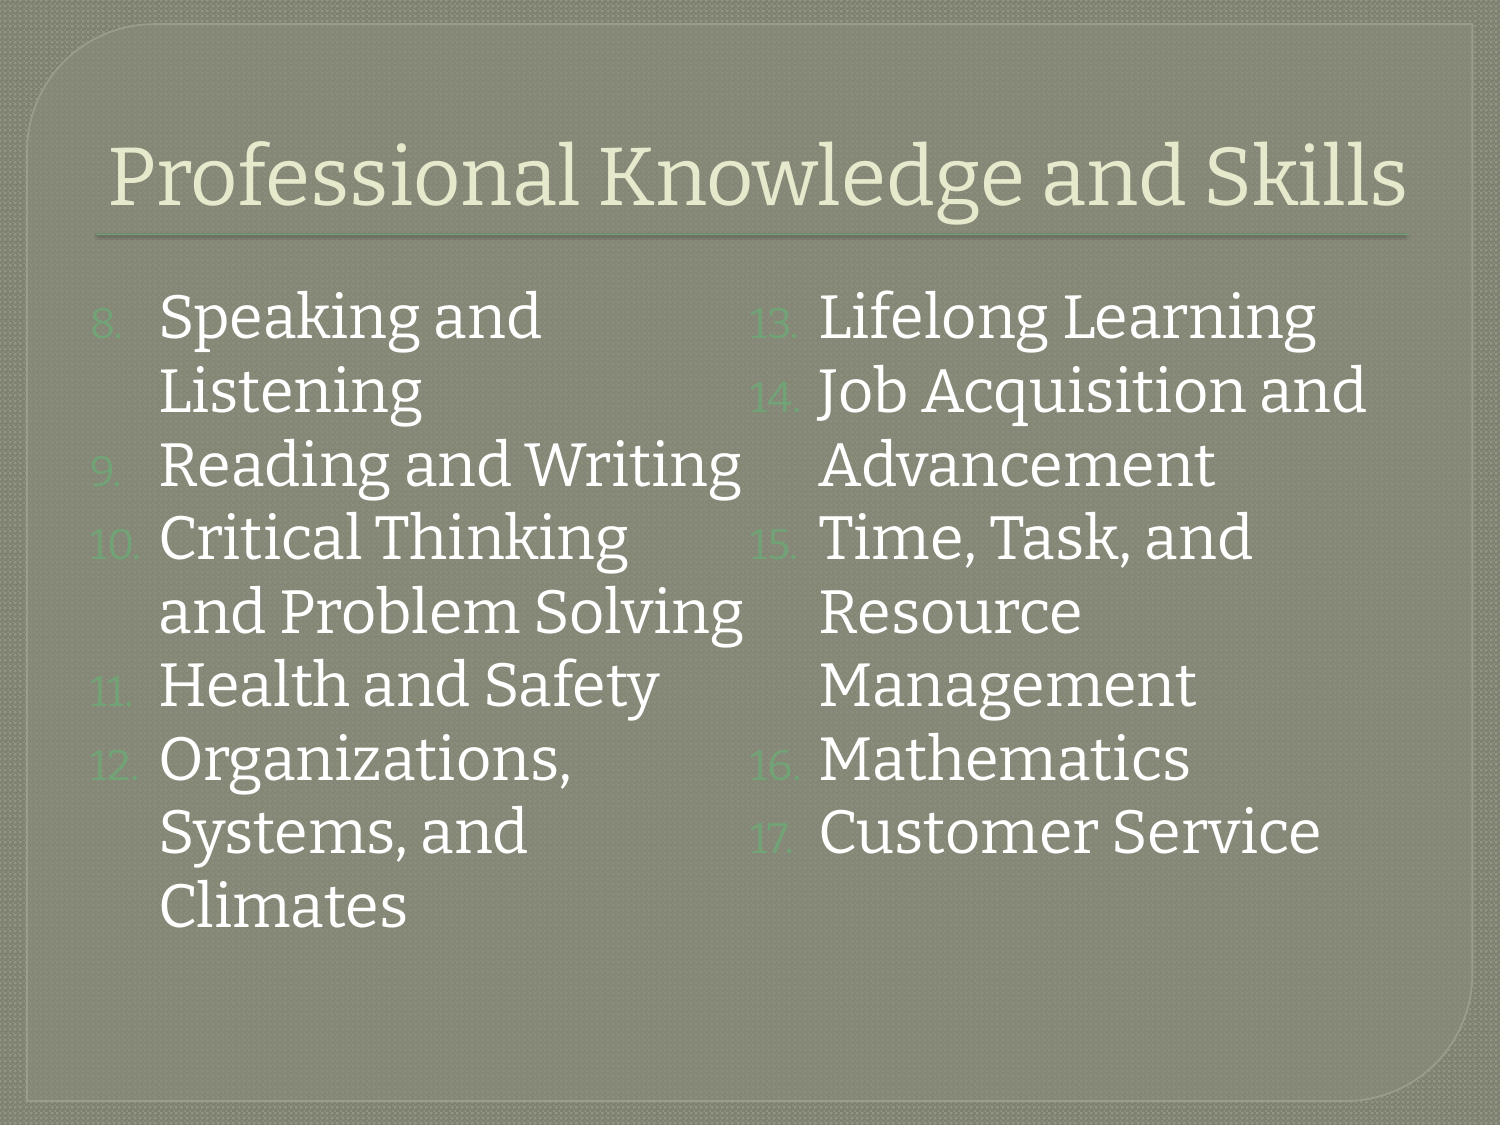

# Professional Knowledge and Skills
Speaking and Listening
Reading and Writing
Critical Thinking and Problem Solving
Health and Safety
Organizations, Systems, and Climates
Lifelong Learning
Job Acquisition and Advancement
Time, Task, and Resource Management
Mathematics
Customer Service